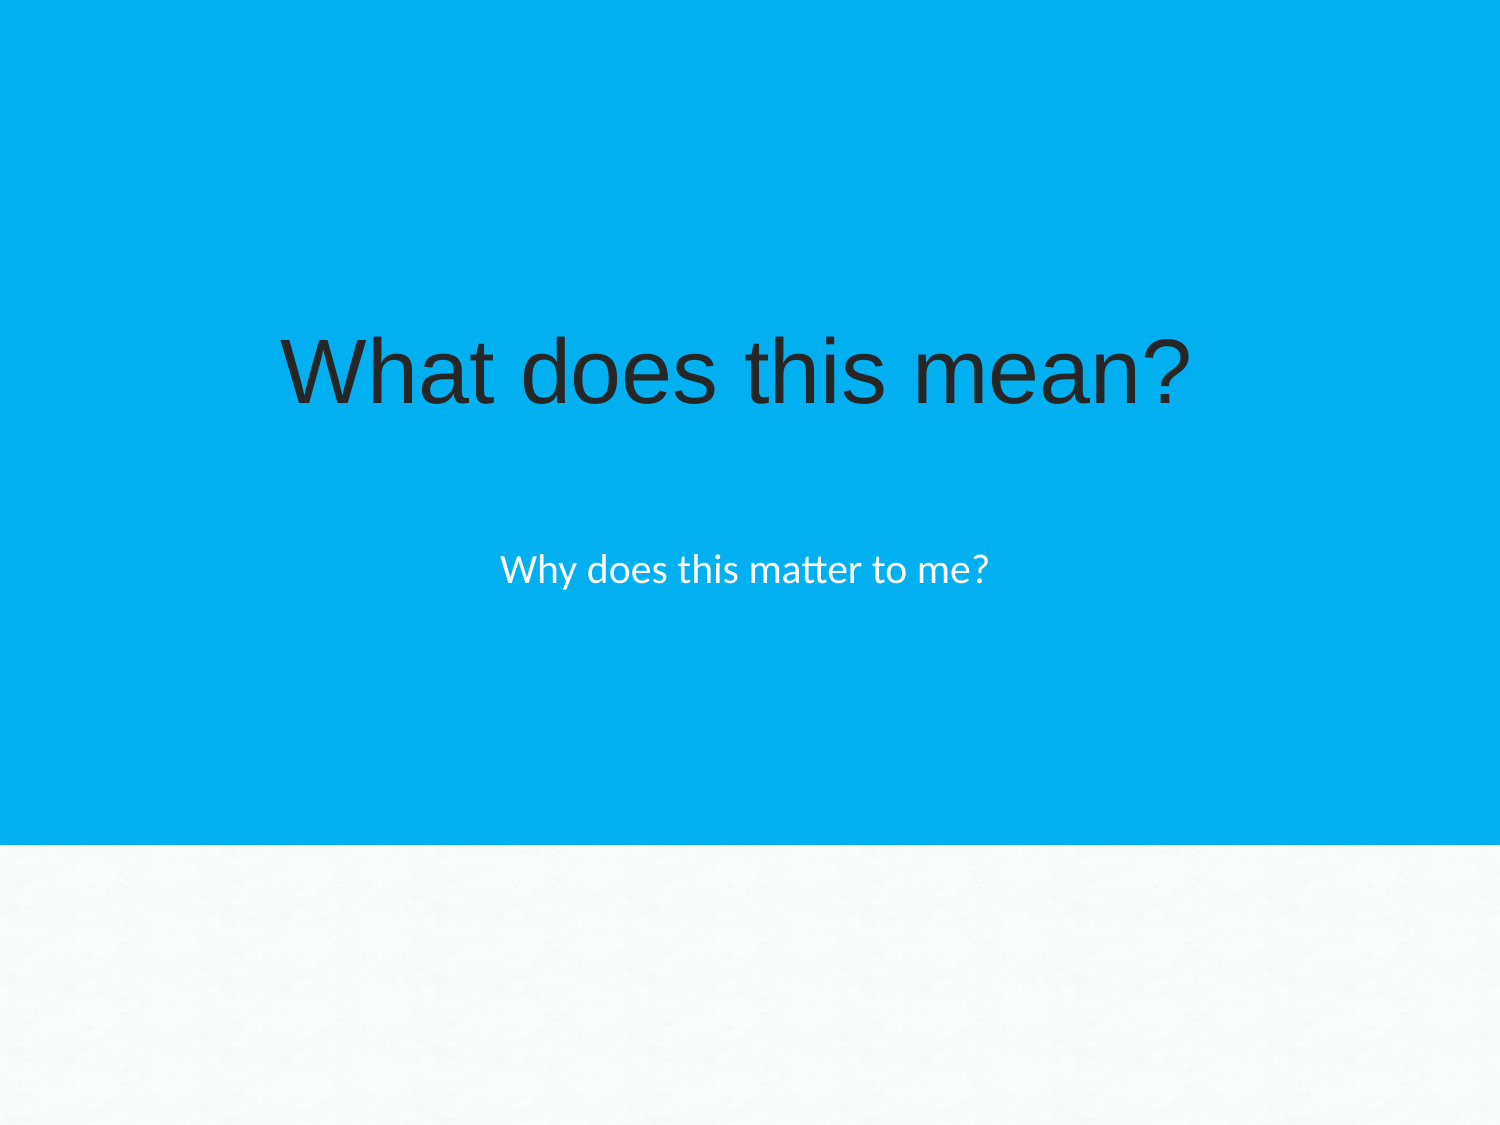

# What does this mean?
Why does this matter to me?
5